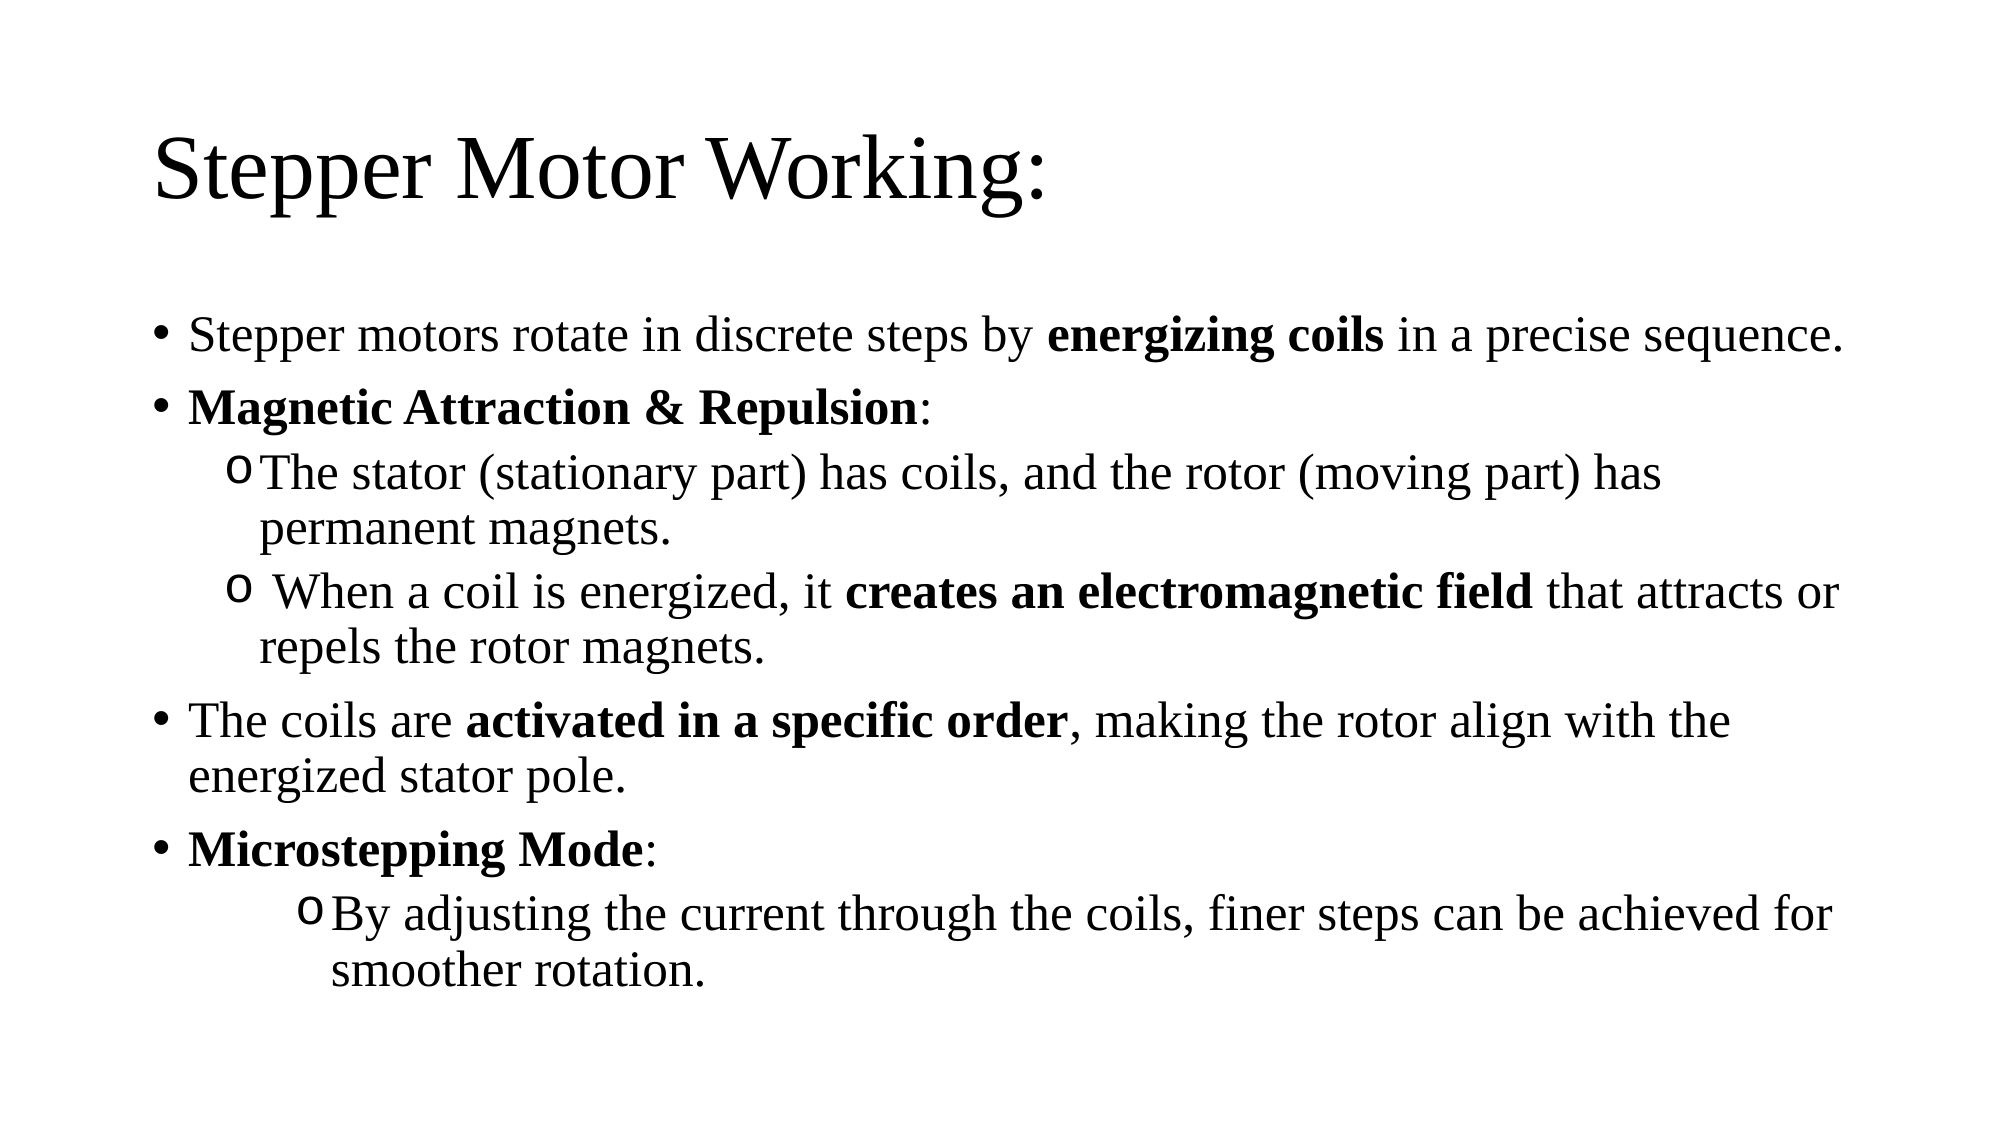

# Stepper Motor Working:
Stepper motors rotate in discrete steps by energizing coils in a precise sequence.
Magnetic Attraction & Repulsion:
The stator (stationary part) has coils, and the rotor (moving part) has permanent magnets.
 When a coil is energized, it creates an electromagnetic field that attracts or repels the rotor magnets.
The coils are activated in a specific order, making the rotor align with the energized stator pole.
Microstepping Mode:
By adjusting the current through the coils, finer steps can be achieved for smoother rotation.